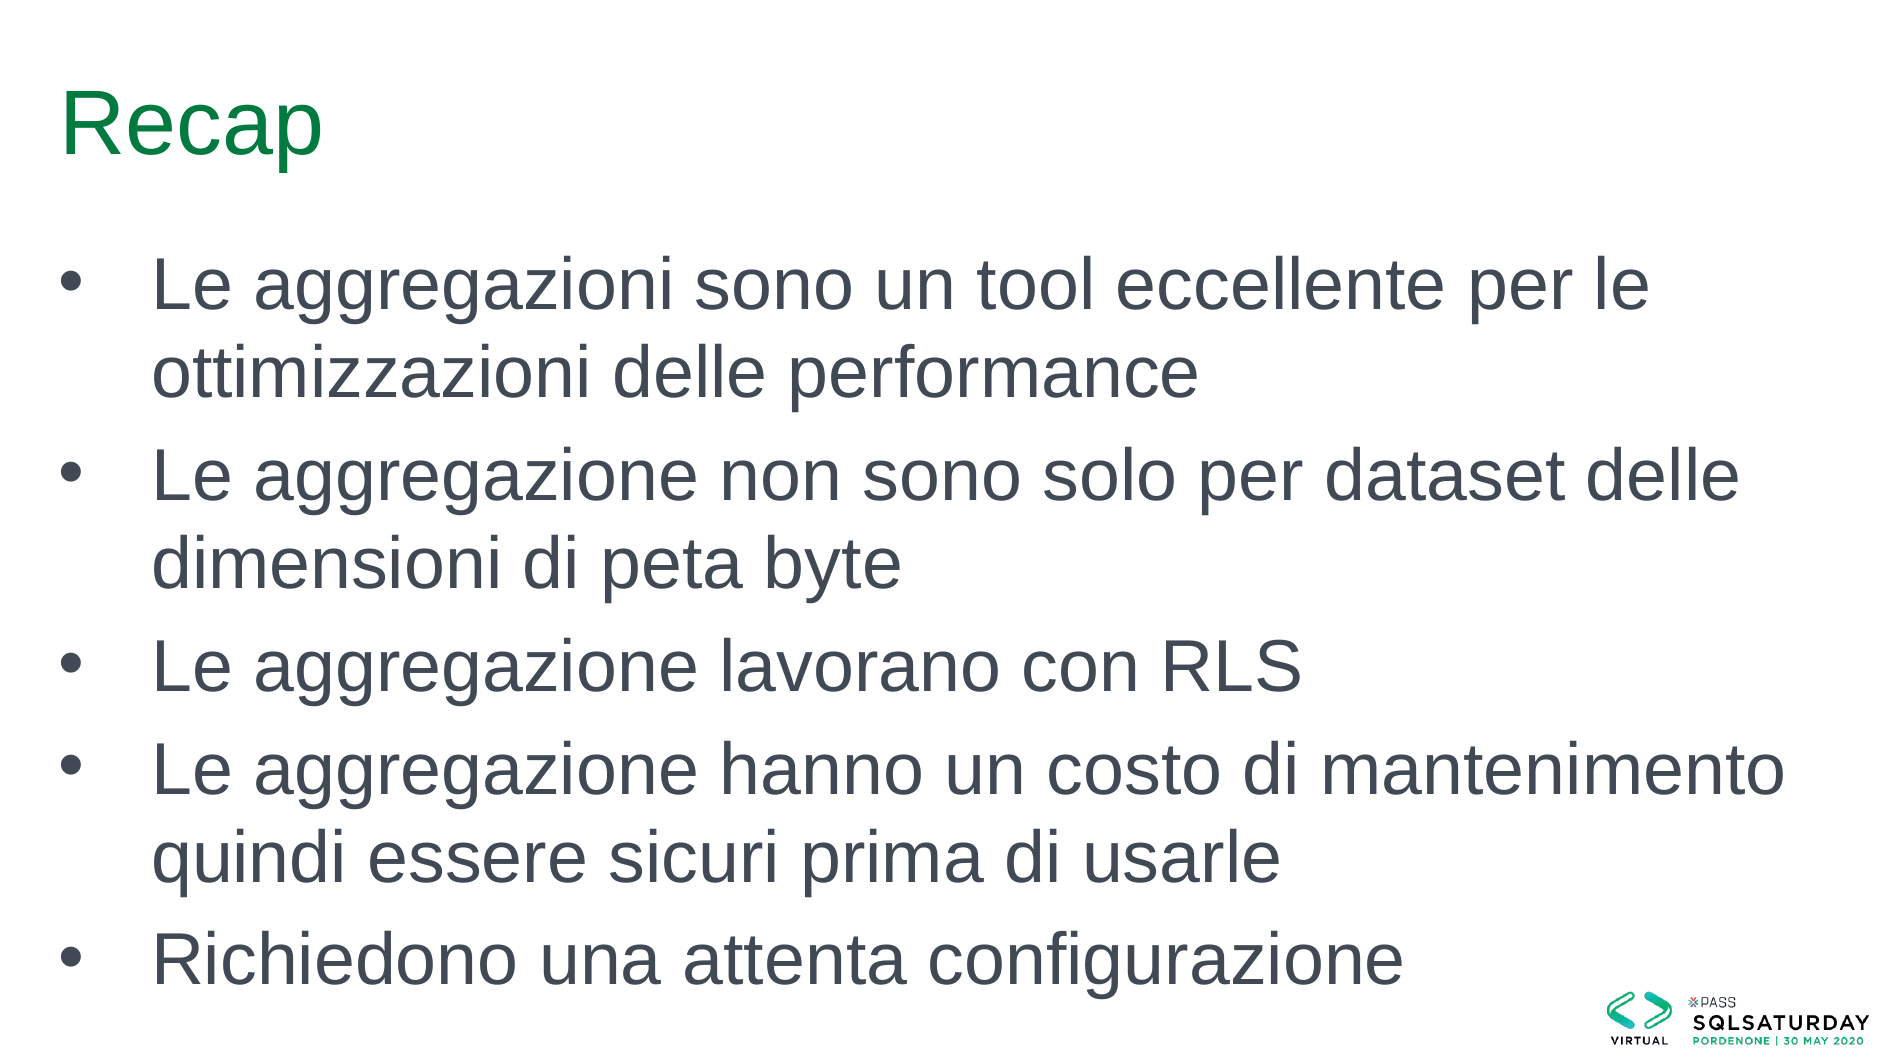

# Recap
Le aggregazioni sono un tool eccellente per le ottimizzazioni delle performance
Le aggregazione non sono solo per dataset delle dimensioni di peta byte
Le aggregazione lavorano con RLS
Le aggregazione hanno un costo di mantenimento quindi essere sicuri prima di usarle
Richiedono una attenta configurazione